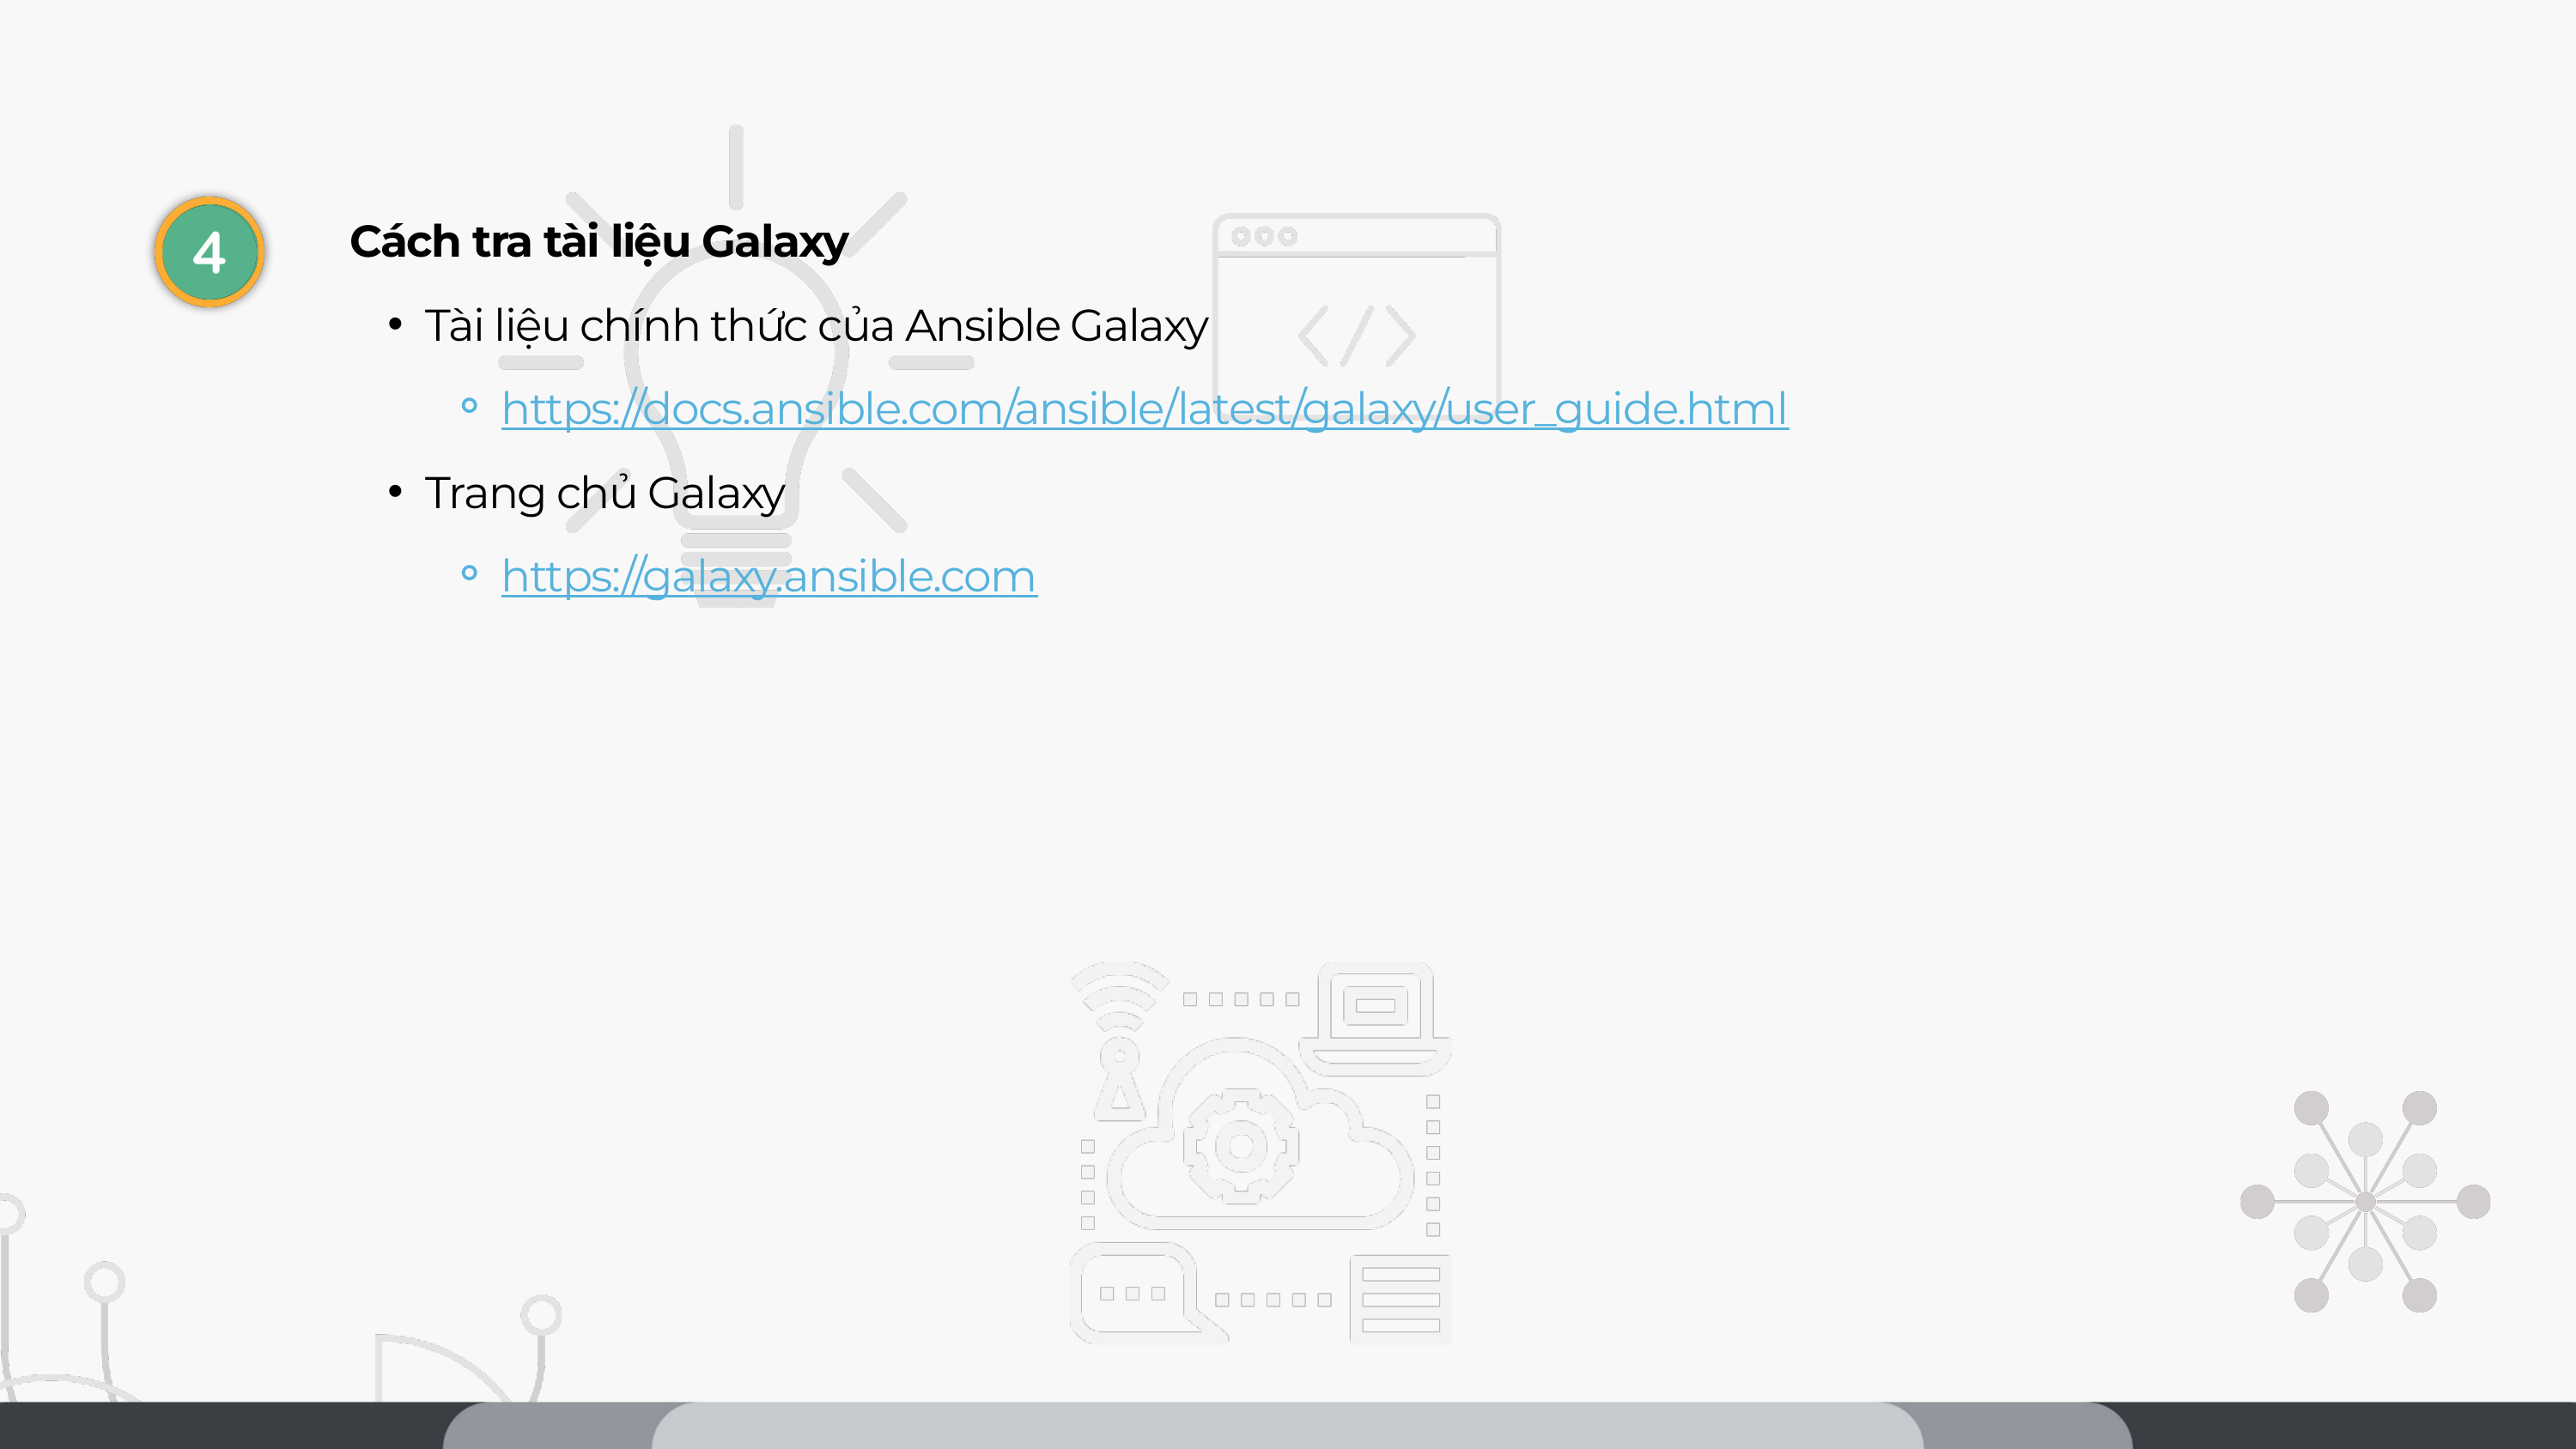

Cách tra tài liệu Galaxy
Tài liệu chính thức của Ansible Galaxy
https://docs.ansible.com/ansible/latest/galaxy/user_guide.html
Trang chủ Galaxy
https://galaxy.ansible.com